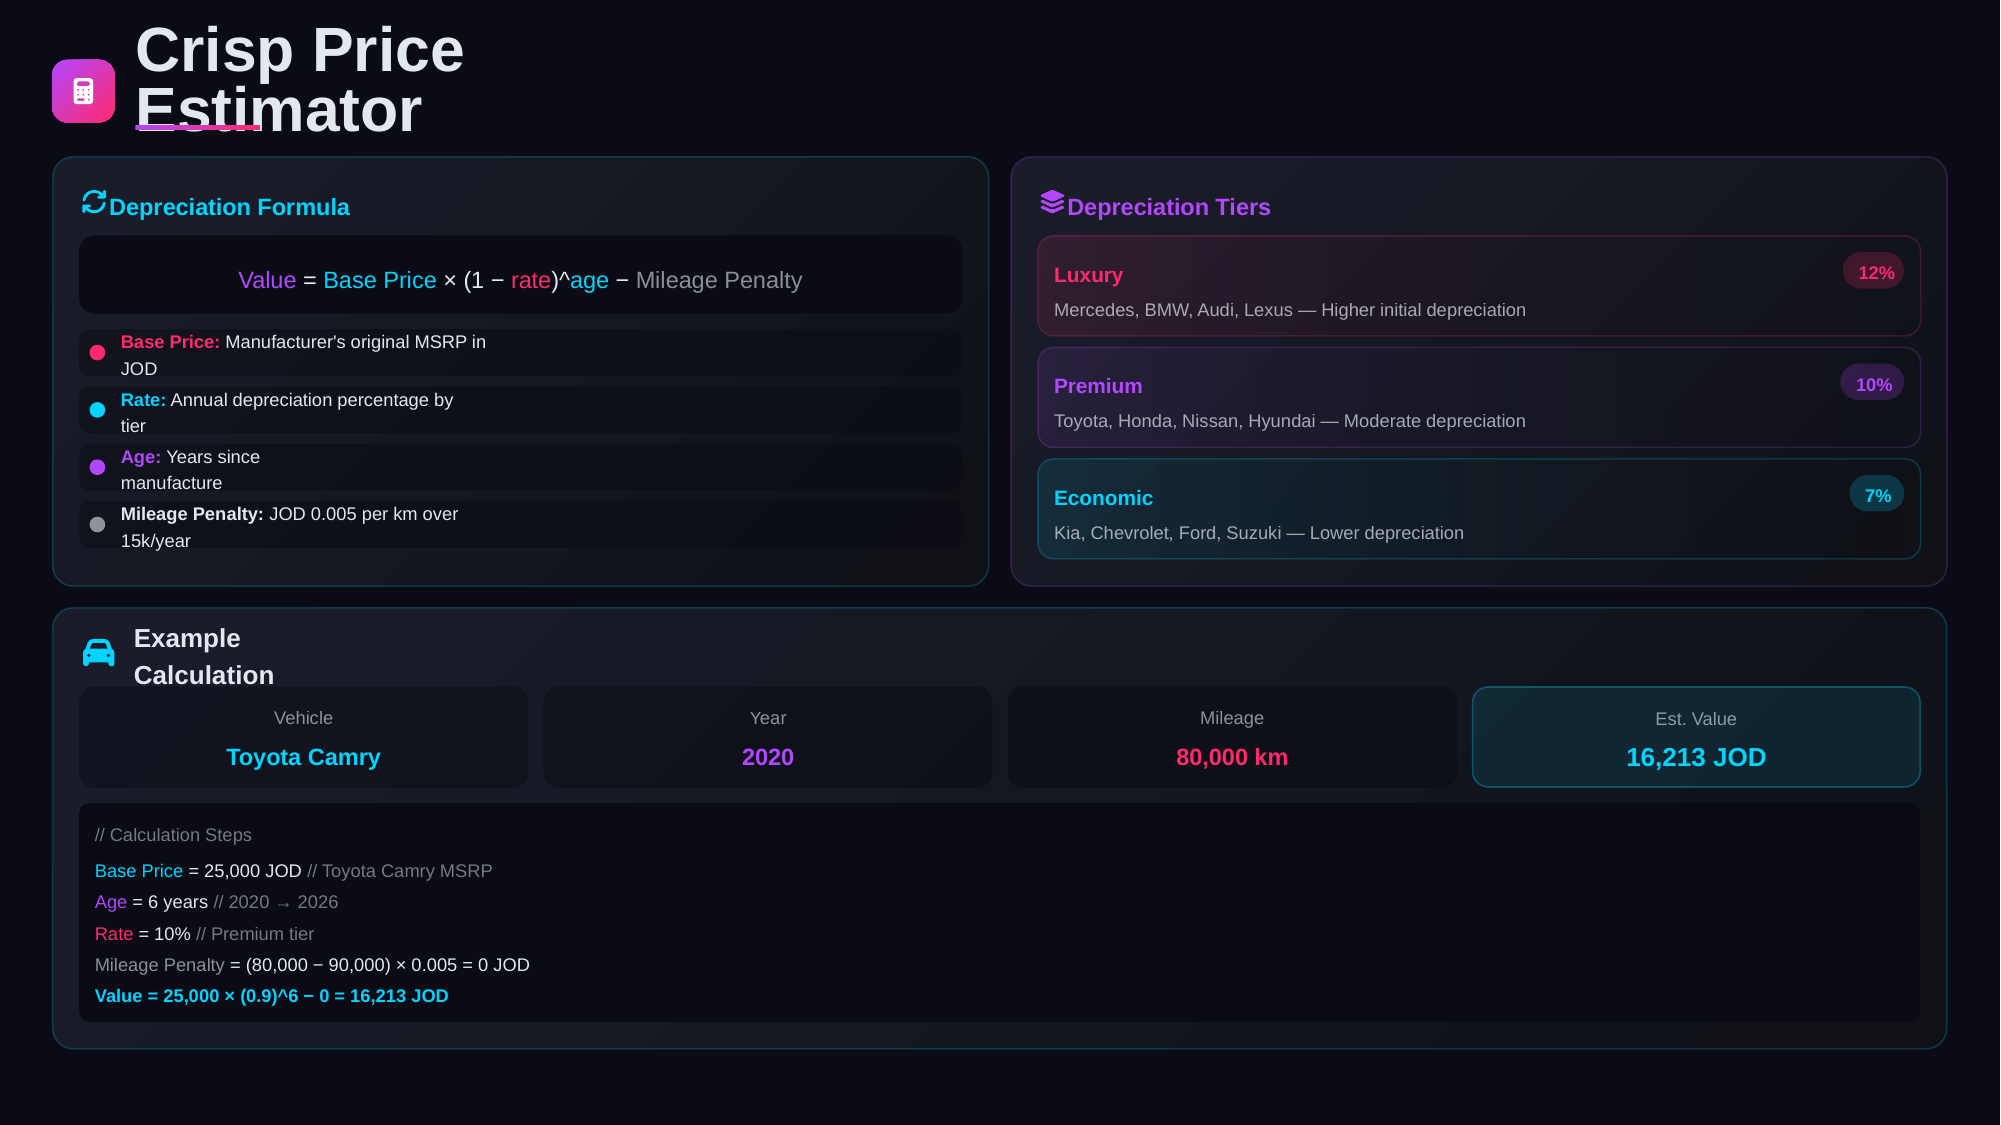

Crisp Price Estimator

Depreciation Formula
Depreciation Tiers

12%
Luxury
Value = Base Price × (1 − rate)^age − Mileage Penalty
Mercedes, BMW, Audi, Lexus — Higher initial depreciation

Base Price: Manufacturer's original MSRP in JOD

10%
Premium

Rate: Annual depreciation percentage by tier

Toyota, Honda, Nissan, Hyundai — Moderate depreciation

Age: Years since manufacture

7%
Economic

Mileage Penalty: JOD 0.005 per km over 15k/year

Kia, Chevrolet, Ford, Suzuki — Lower depreciation

Example Calculation

Vehicle
Year
Mileage
Est. Value
Toyota Camry
2020
80,000 km
16,213 JOD

// Calculation Steps
Base Price = 25,000 JOD // Toyota Camry MSRP
Age = 6 years // 2020 → 2026
Rate = 10% // Premium tier
Mileage Penalty = (80,000 − 90,000) × 0.005 = 0 JOD
Value = 25,000 × (0.9)^6 − 0 = 16,213 JOD